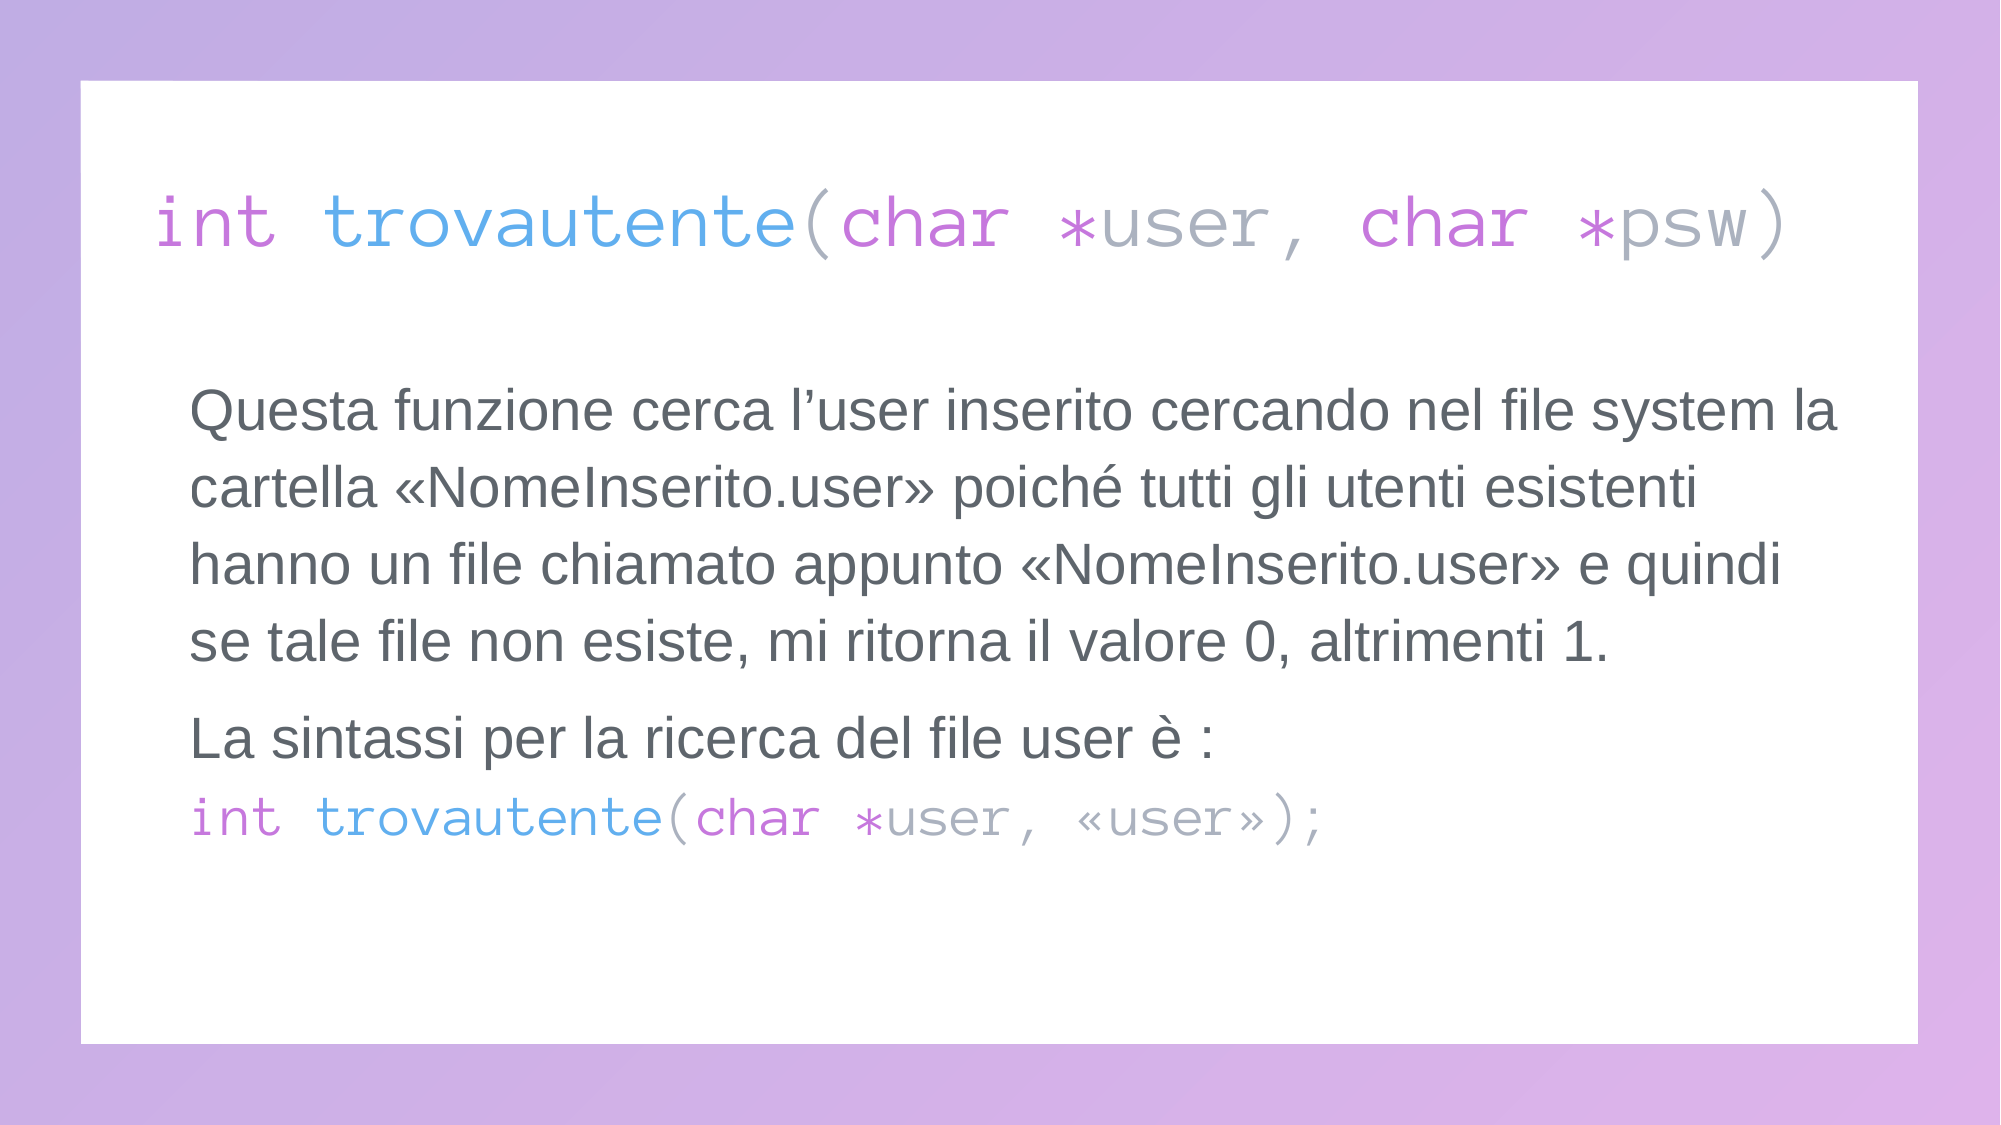

# int trovautente(char *user, char *psw)
Questa funzione cerca l’user inserito cercando nel file system la cartella «NomeInserito.user» poiché tutti gli utenti esistenti hanno un file chiamato appunto «NomeInserito.user» e quindi se tale file non esiste, mi ritorna il valore 0, altrimenti 1.
La sintassi per la ricerca del file user è : 	int trovautente(char *user, «user»);